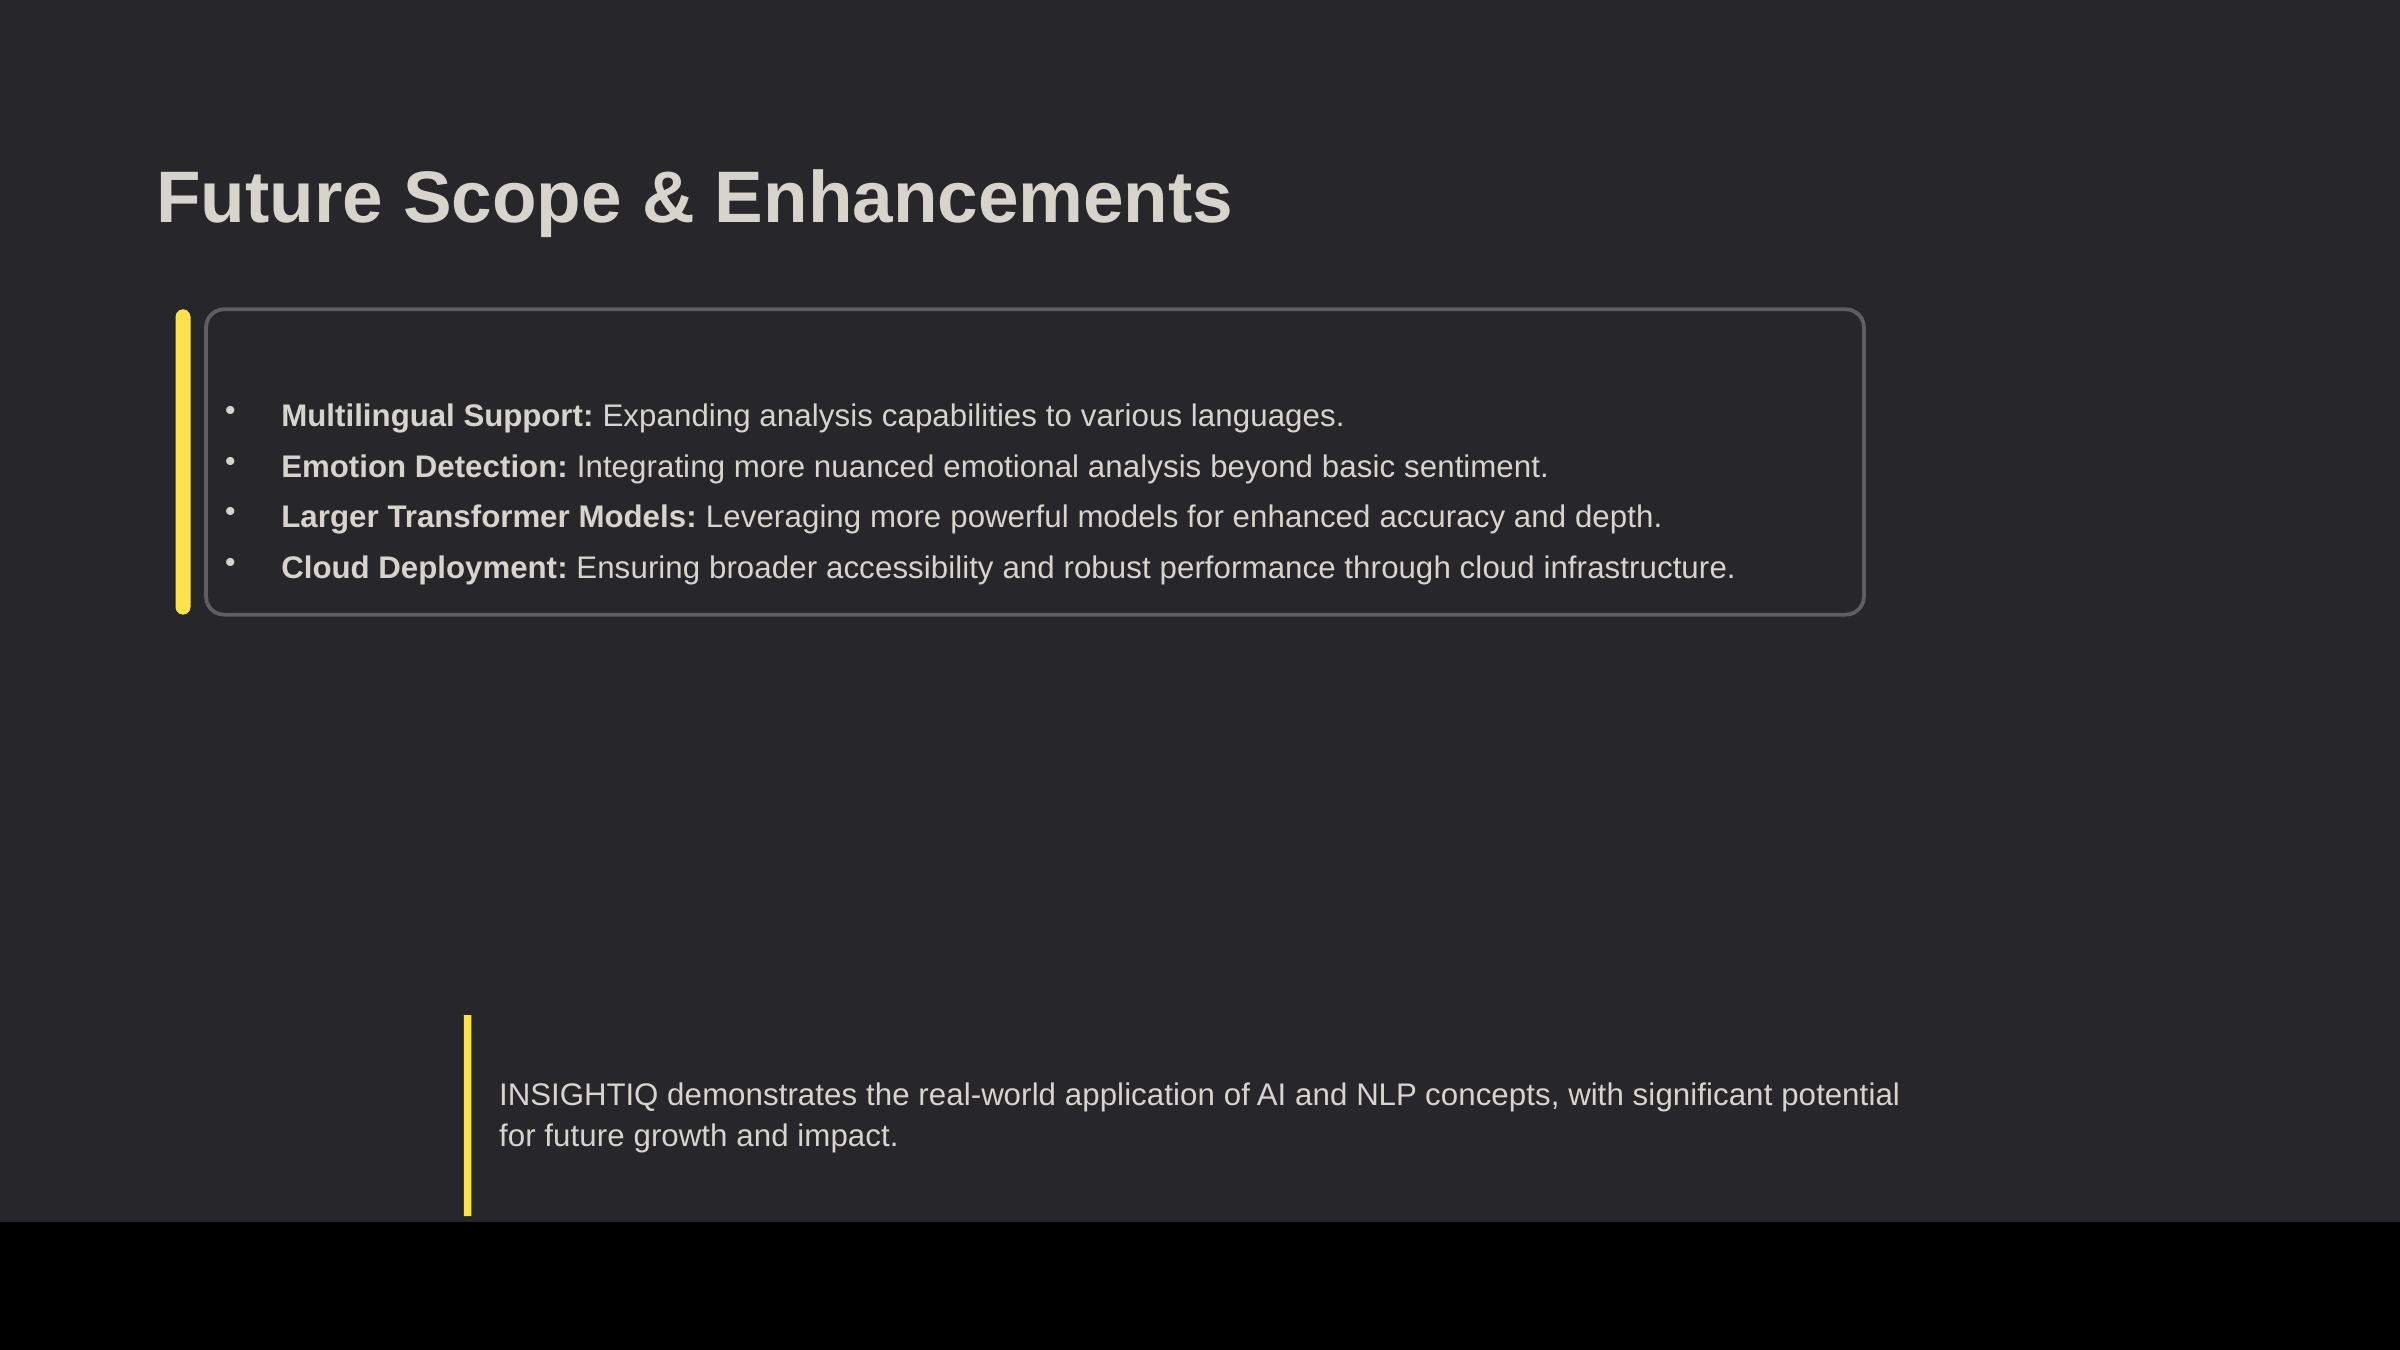

Future Scope & Enhancements

Multilingual Support: Expanding analysis capabilities to various languages.
Emotion Detection: Integrating more nuanced emotional analysis beyond basic sentiment.
Larger Transformer Models: Leveraging more powerful models for enhanced accuracy and depth.

Cloud Deployment: Ensuring broader accessibility and robust performance through cloud infrastructure.

INSIGHTIQ demonstrates the real-world application of AI and NLP concepts, with significant potential for future growth and impact.